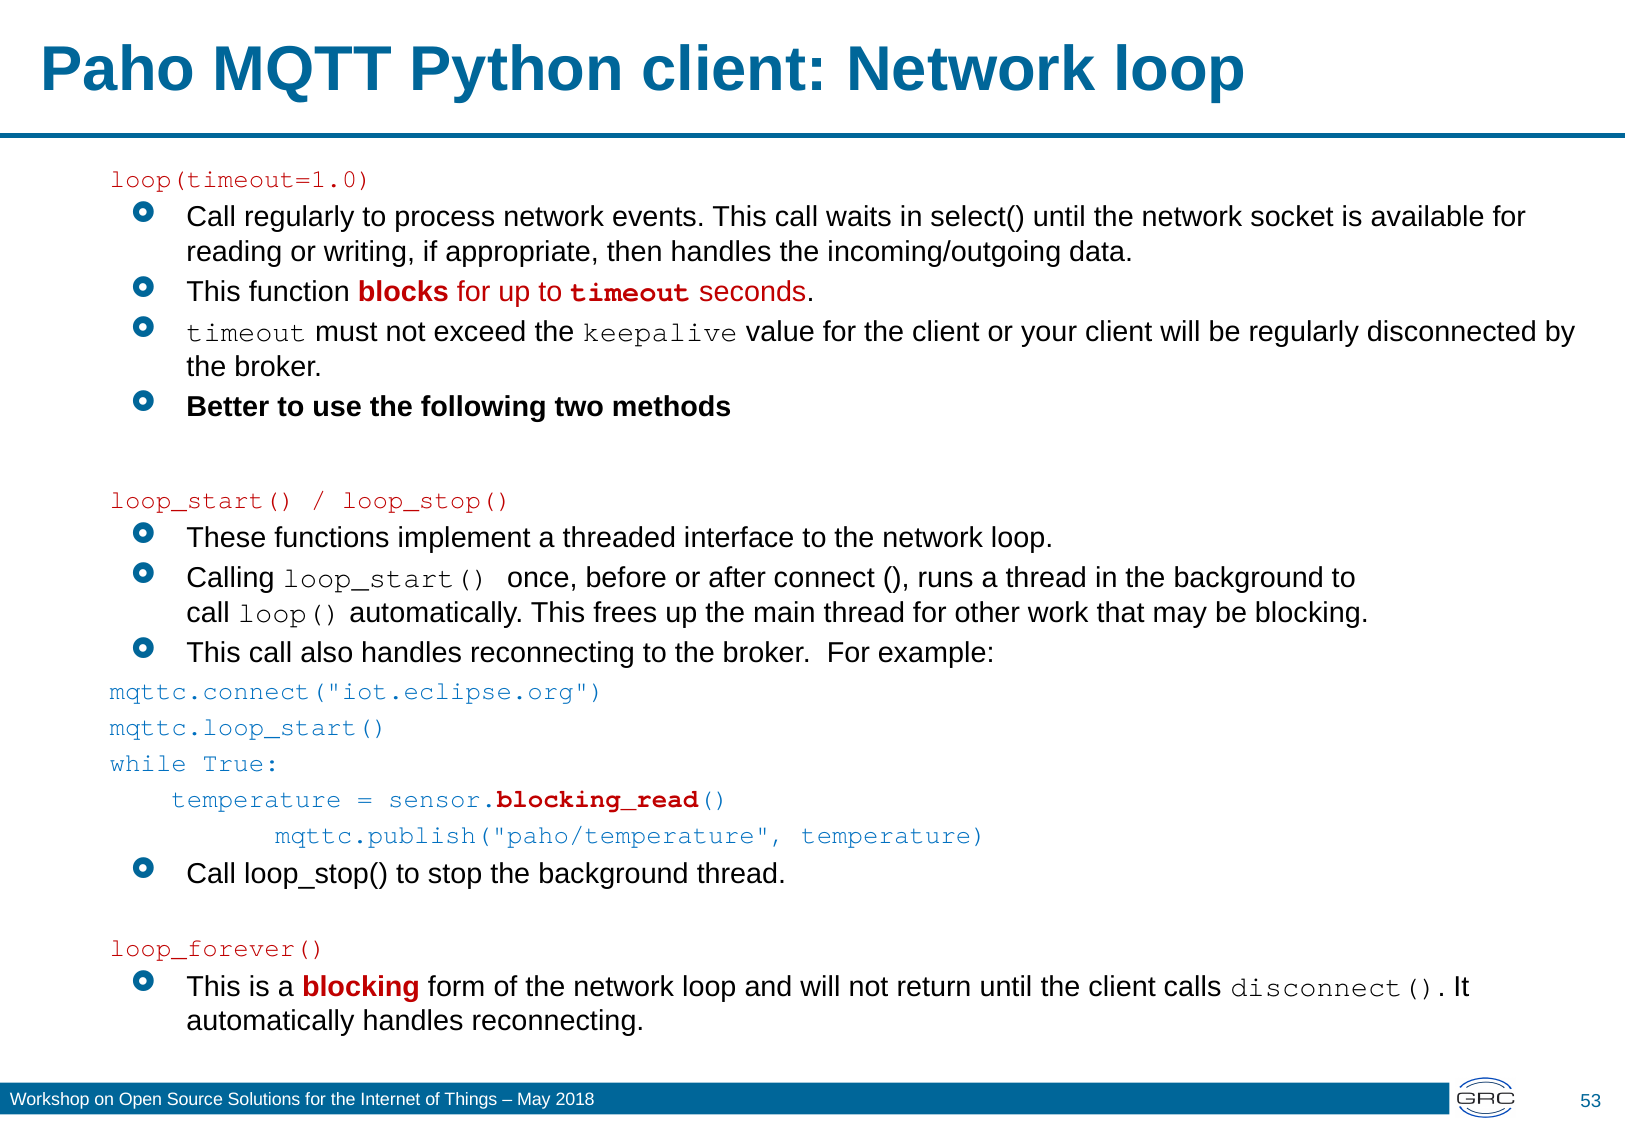

# Paho MQTT Python client: Network loop
loop(timeout=1.0)
Call regularly to process network events. This call waits in select() until the network socket is available for reading or writing, if appropriate, then handles the incoming/outgoing data.
This function blocks for up to timeout seconds.
timeout must not exceed the keepalive value for the client or your client will be regularly disconnected by the broker.
Better to use the following two methods

loop_start() / loop_stop()
These functions implement a threaded interface to the network loop.
Calling loop_start() once, before or after connect (), runs a thread in the background to call loop() automatically. This frees up the main thread for other work that may be blocking.
This call also handles reconnecting to the broker.  For example:
	mqttc.connect("iot.eclipse.org")
	mqttc.loop_start()
	while True:
	    temperature = sensor.blocking_read()
 	    mqttc.publish("paho/temperature", temperature)
Call loop_stop() to stop the background thread.

loop_forever()
This is a blocking form of the network loop and will not return until the client calls disconnect(). It automatically handles reconnecting.
53